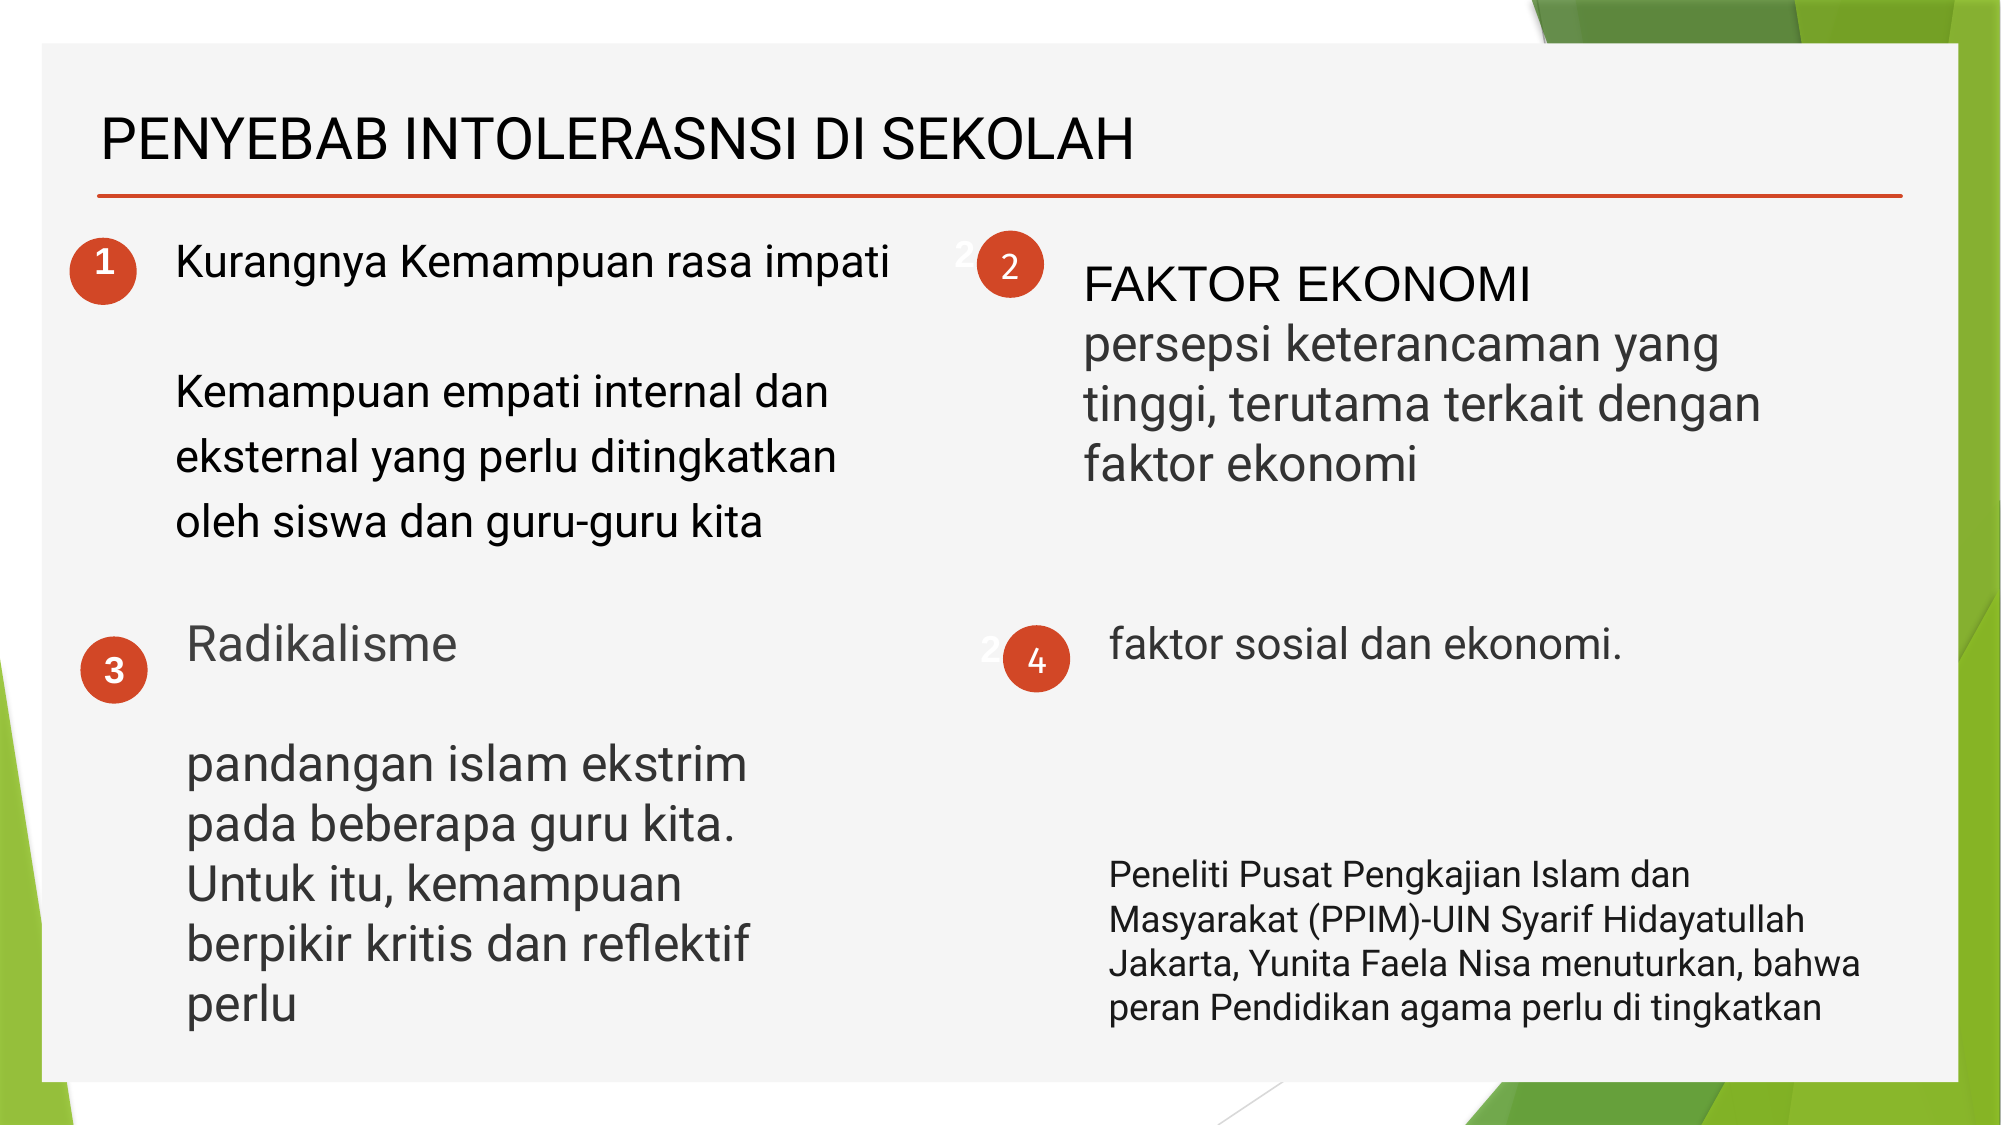

# PENYEBAB INTOLERASNSI DI SEKOLAH
Kurangnya Kemampuan rasa impati

Kemampuan empati internal dan eksternal yang perlu ditingkatkan oleh siswa dan guru-guru kita

FAKTOR EKONOMI
persepsi keterancaman yang tinggi, terutama terkait dengan faktor ekonomi
2
2
1

faktor sosial dan ekonomi.

Peneliti Pusat Pengkajian Islam dan Masyarakat (PPIM)-UIN Syarif Hidayatullah Jakarta, Yunita Faela Nisa menuturkan, bahwa peran Pendidikan agama perlu di tingkatkan
Radikalisme

pandangan islam ekstrim pada beberapa guru kita. Untuk itu, kemampuan berpikir kritis dan reflektif perlu
2
4

3